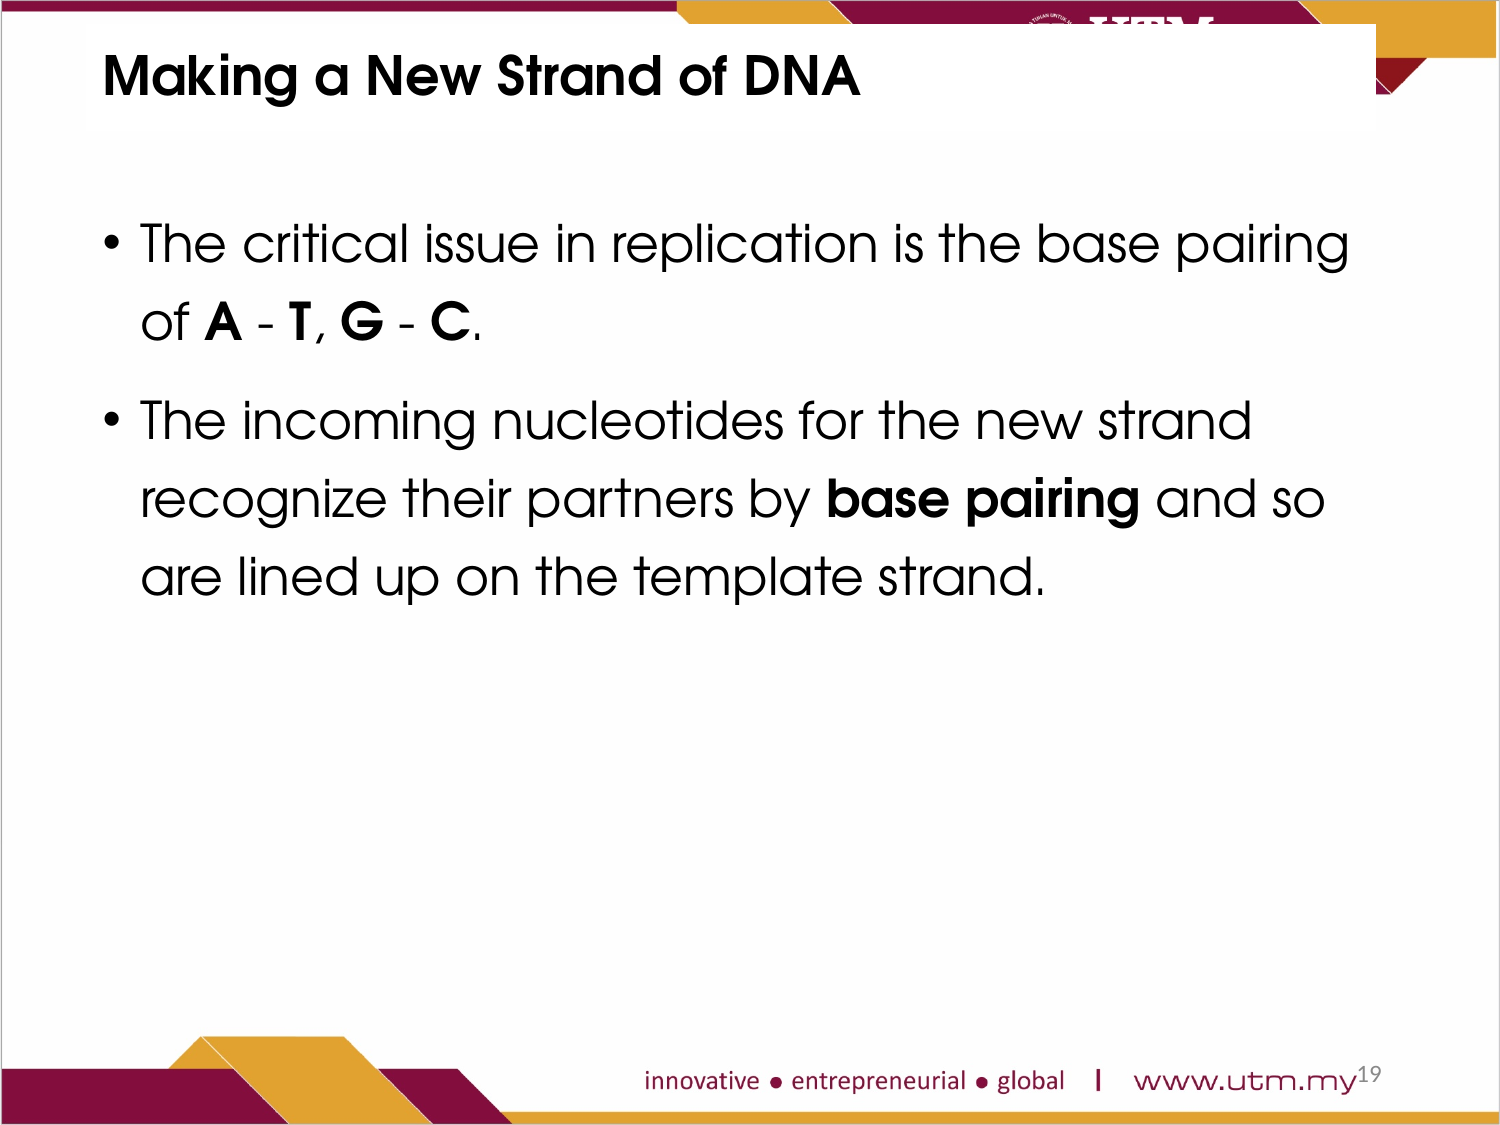

# Making a New Strand of DNA
The critical issue in replication is the base pairing of A - T, G - C.
The incoming nucleotides for the new strand recognize their partners by base pairing and so are lined up on the template strand.
19